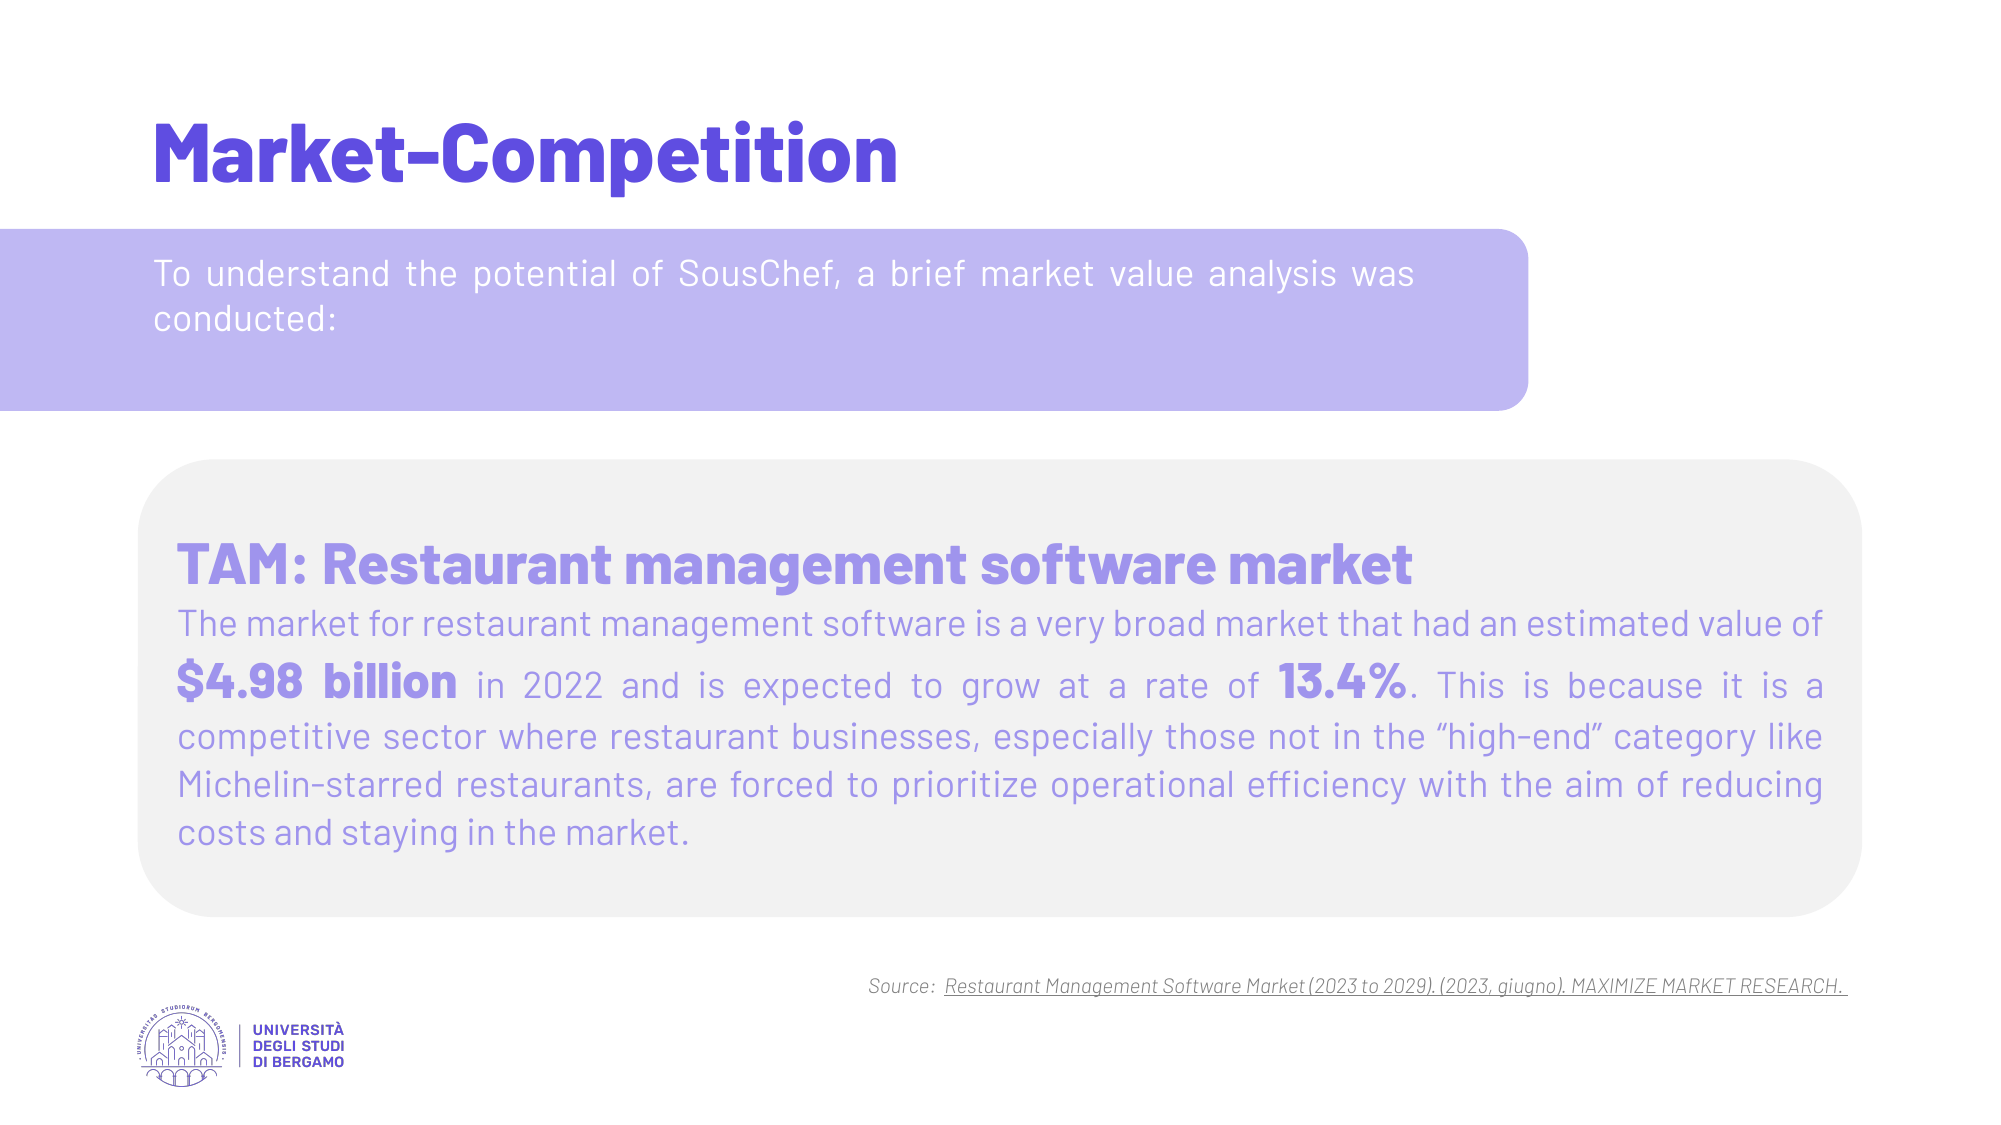

Market-Competition

To understand the potential of SousChef, a brief market value analysis was conducted:

TAM: Restaurant management software market
The market for restaurant management software is a very broad market that had an estimated value of $4.98 billion in 2022 and is expected to grow at a rate of 13.4%. This is because it is a competitive sector where restaurant businesses, especially those not in the “high-end” category like Michelin-starred restaurants, are forced to prioritize operational efficiency with the aim of reducing costs and staying in the market.
Source:  Restaurant Management Software Market (2023 to 2029). (2023, giugno). MAXIMIZE MARKET RESEARCH.